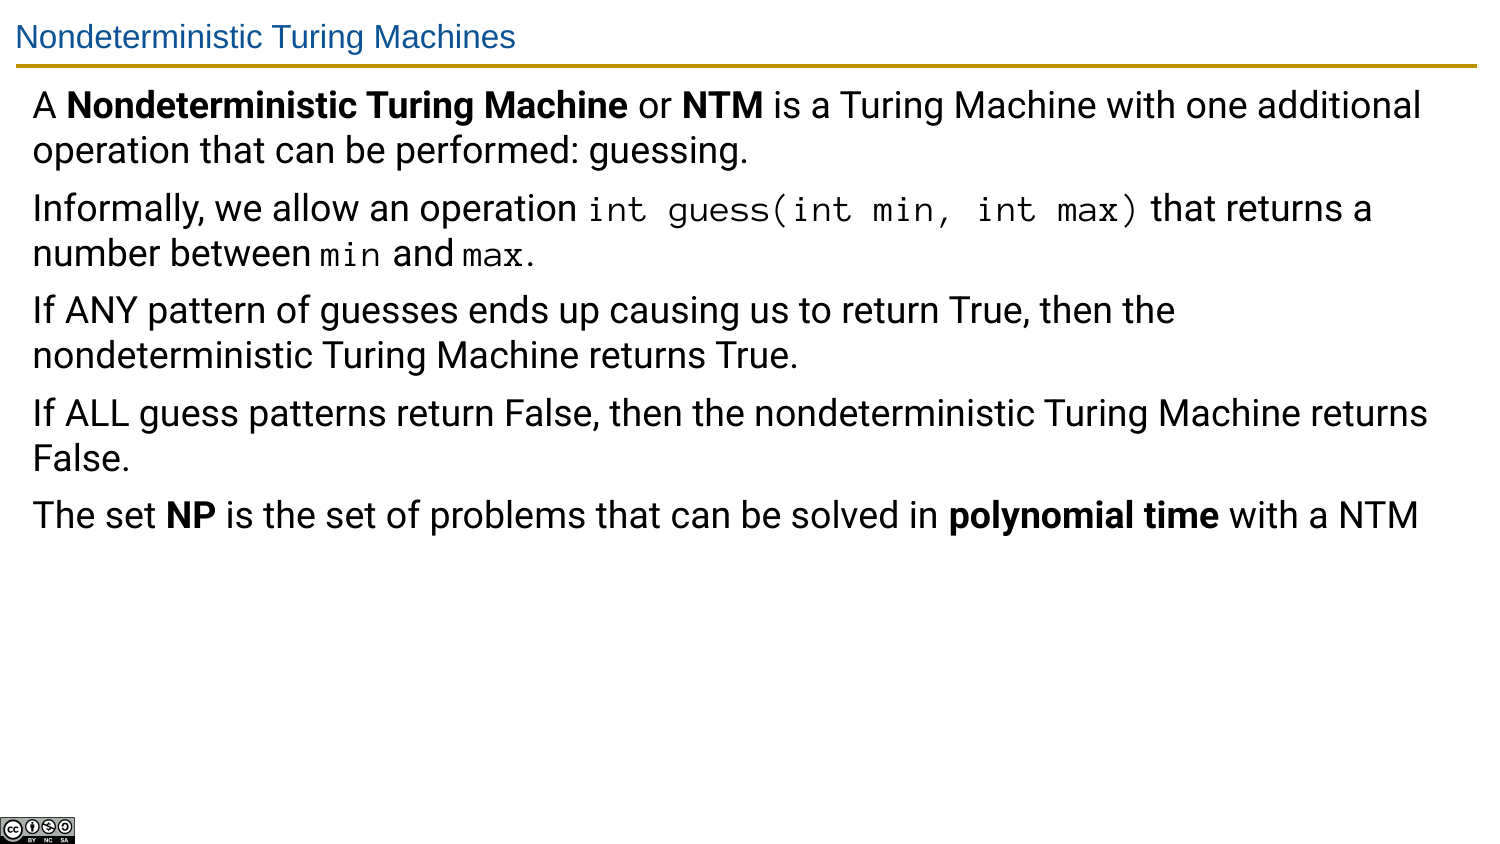

# Nondeterministic Turing Machines

A Nondeterministic Turing Machine or NTM is a Turing Machine with one additional operation that can be performed: guessing.
Informally, we allow an operation int guess(int min, int max) that returns a number between min and max.
If ANY pattern of guesses ends up causing us to return True, then the nondeterministic Turing Machine returns True.
If ALL guess patterns return False, then the nondeterministic Turing Machine returns False.
The set NP is the set of problems that can be solved in polynomial time with a NTM